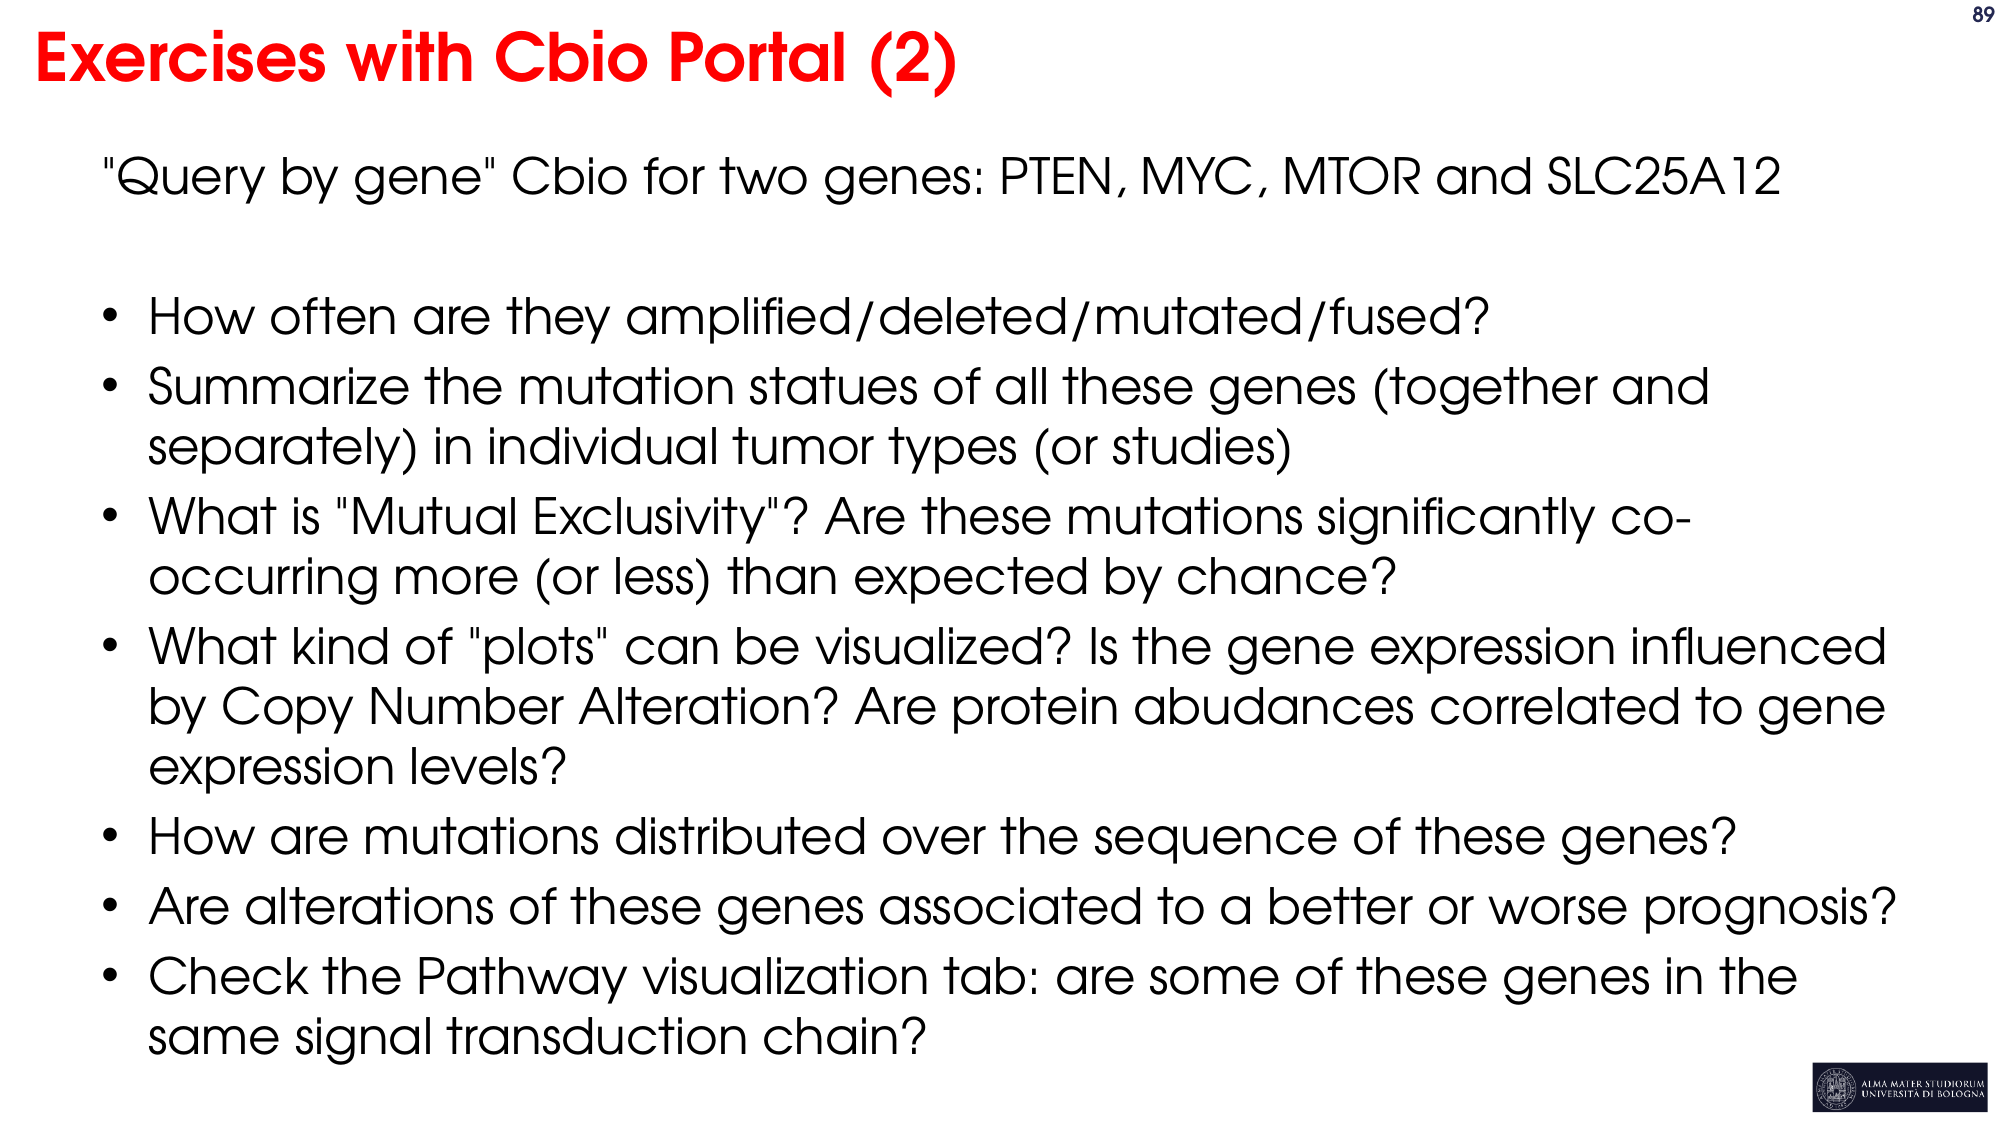

Exercises with Cbio Portal (2)
"Query by gene" Cbio for two genes: PTEN, MYC, MTOR and SLC25A12

How often are they amplified/deleted/mutated/fused?
Summarize the mutation statues of all these genes (together and separately) in individual tumor types (or studies)
What is "Mutual Exclusivity"? Are these mutations significantly co-occurring more (or less) than expected by chance?
What kind of "plots" can be visualized? Is the gene expression influenced by Copy Number Alteration? Are protein abudances correlated to gene expression levels?
How are mutations distributed over the sequence of these genes?
Are alterations of these genes associated to a better or worse prognosis?
Check the Pathway visualization tab: are some of these genes in the same signal transduction chain?